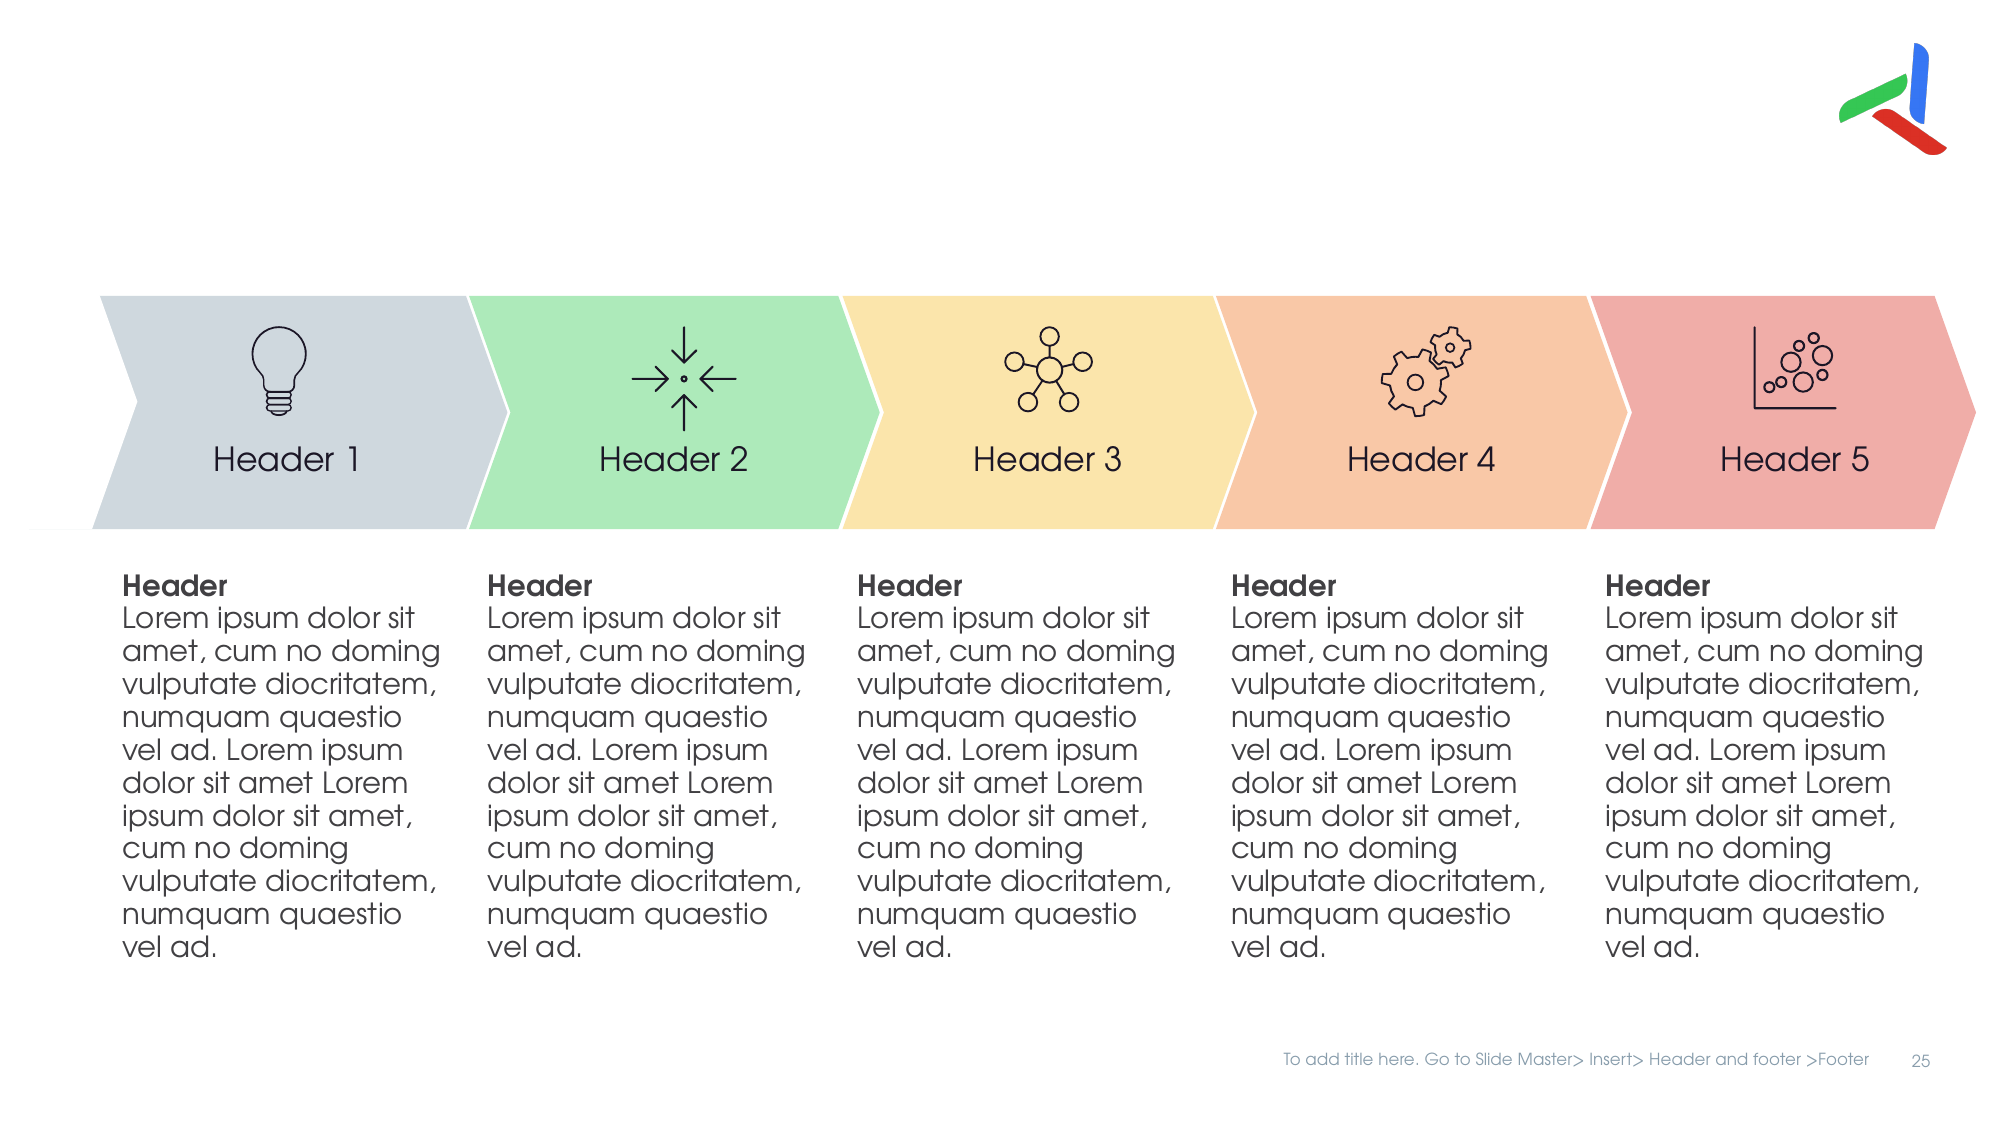

#

Header 1
Header 2
Header 3
Header 4
Header 5
Header
Lorem ipsum dolor sit amet, cum no doming vulputate diocritatem, numquam quaestio vel ad. Lorem ipsum dolor sit amet Lorem ipsum dolor sit amet, cum no doming vulputate diocritatem, numquam quaestio vel ad.
Header
Lorem ipsum dolor sit amet, cum no doming vulputate diocritatem, numquam quaestio vel ad. Lorem ipsum dolor sit amet Lorem ipsum dolor sit amet, cum no doming vulputate diocritatem, numquam quaestio vel ad.
Header
Lorem ipsum dolor sit amet, cum no doming vulputate diocritatem, numquam quaestio vel ad. Lorem ipsum dolor sit amet Lorem ipsum dolor sit amet, cum no doming vulputate diocritatem, numquam quaestio vel ad.
Header
Lorem ipsum dolor sit amet, cum no doming vulputate diocritatem, numquam quaestio vel ad. Lorem ipsum dolor sit amet Lorem ipsum dolor sit amet, cum no doming vulputate diocritatem, numquam quaestio vel ad.
Header
Lorem ipsum dolor sit amet, cum no doming vulputate diocritatem, numquam quaestio vel ad. Lorem ipsum dolor sit amet Lorem ipsum dolor sit amet, cum no doming vulputate diocritatem, numquam quaestio vel ad.
To add title here. Go to Slide Master> Insert> Header and footer >Footer